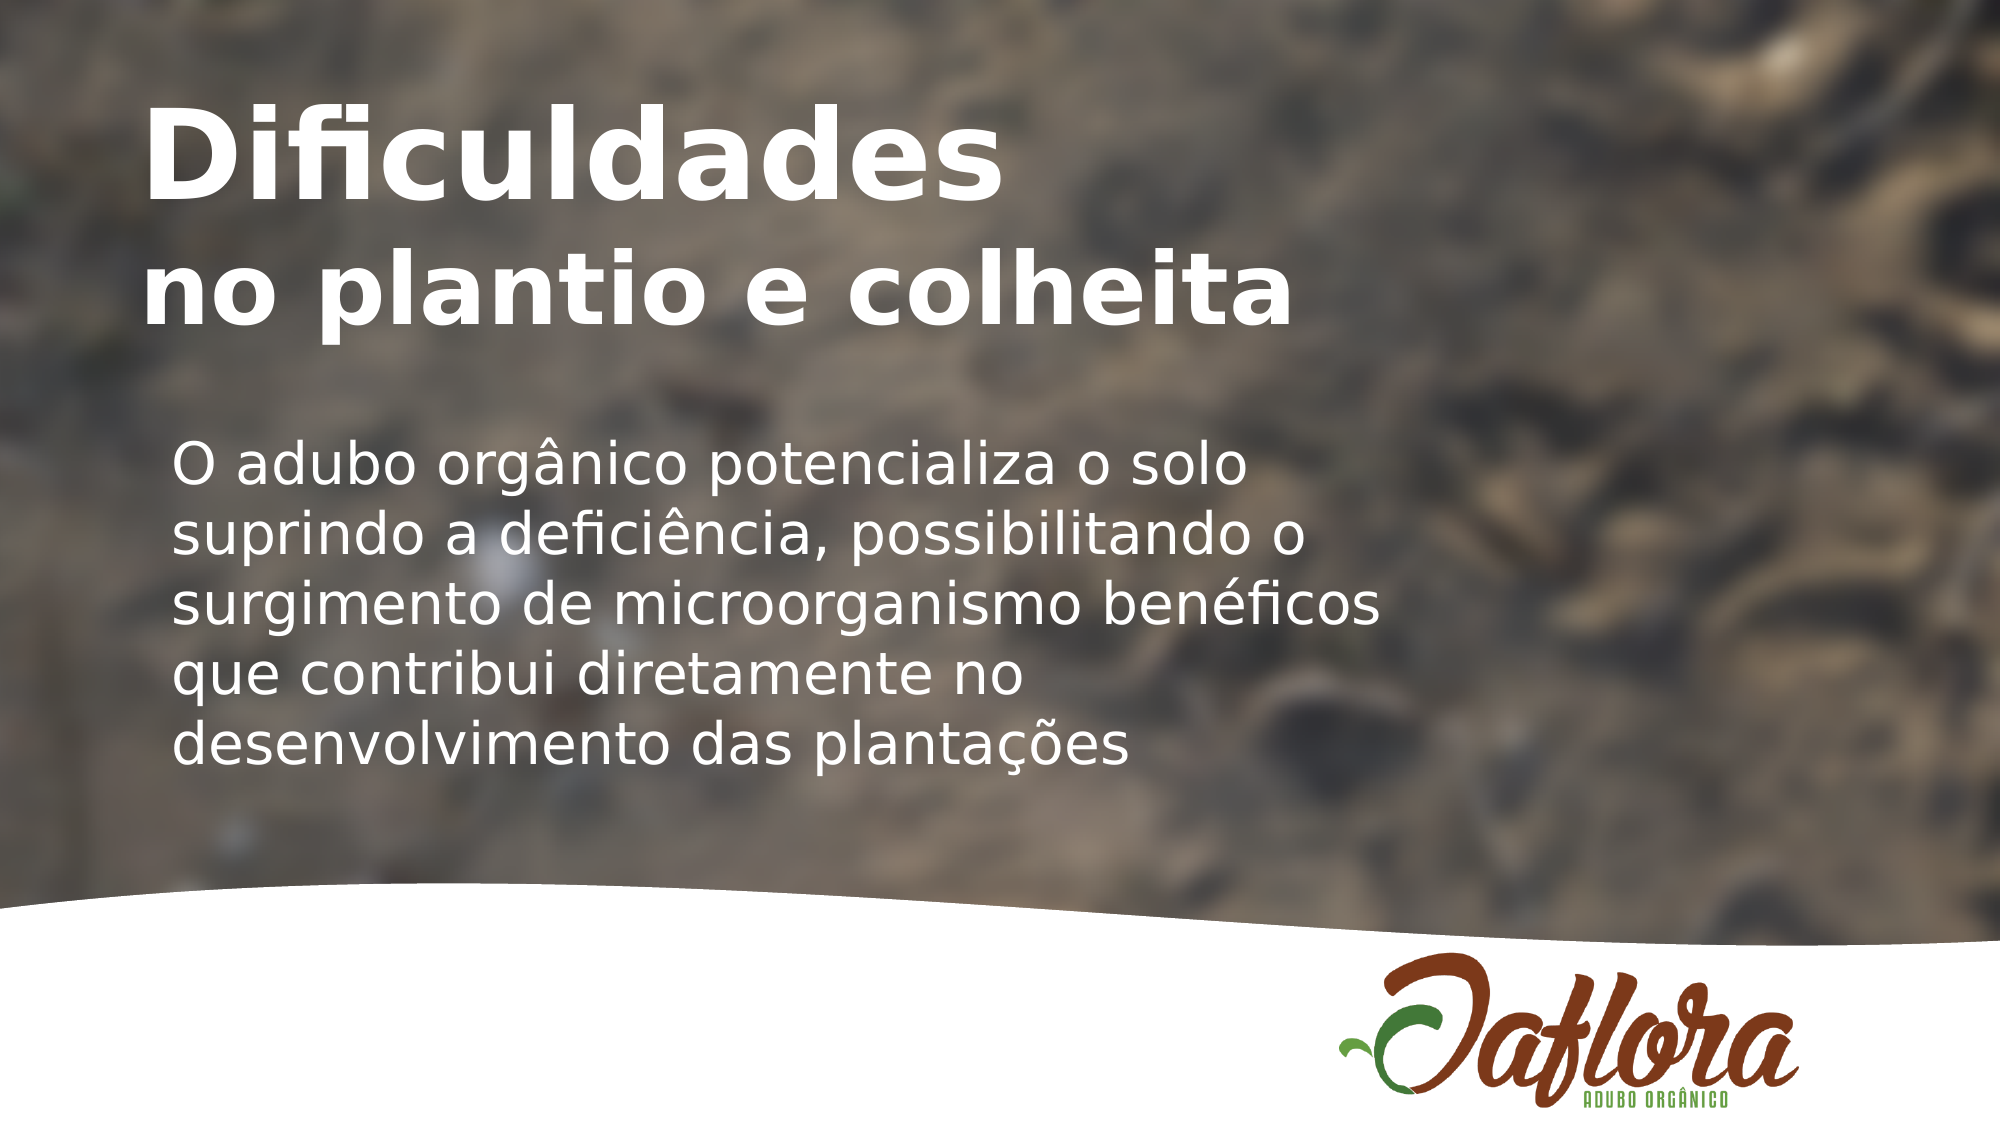

Dificuldades
no plantio e colheita
O adubo orgânico potencializa o solo suprindo a deficiência, possibilitando o surgimento de microorganismo benéficos que contribui diretamente no desenvolvimento das plantações